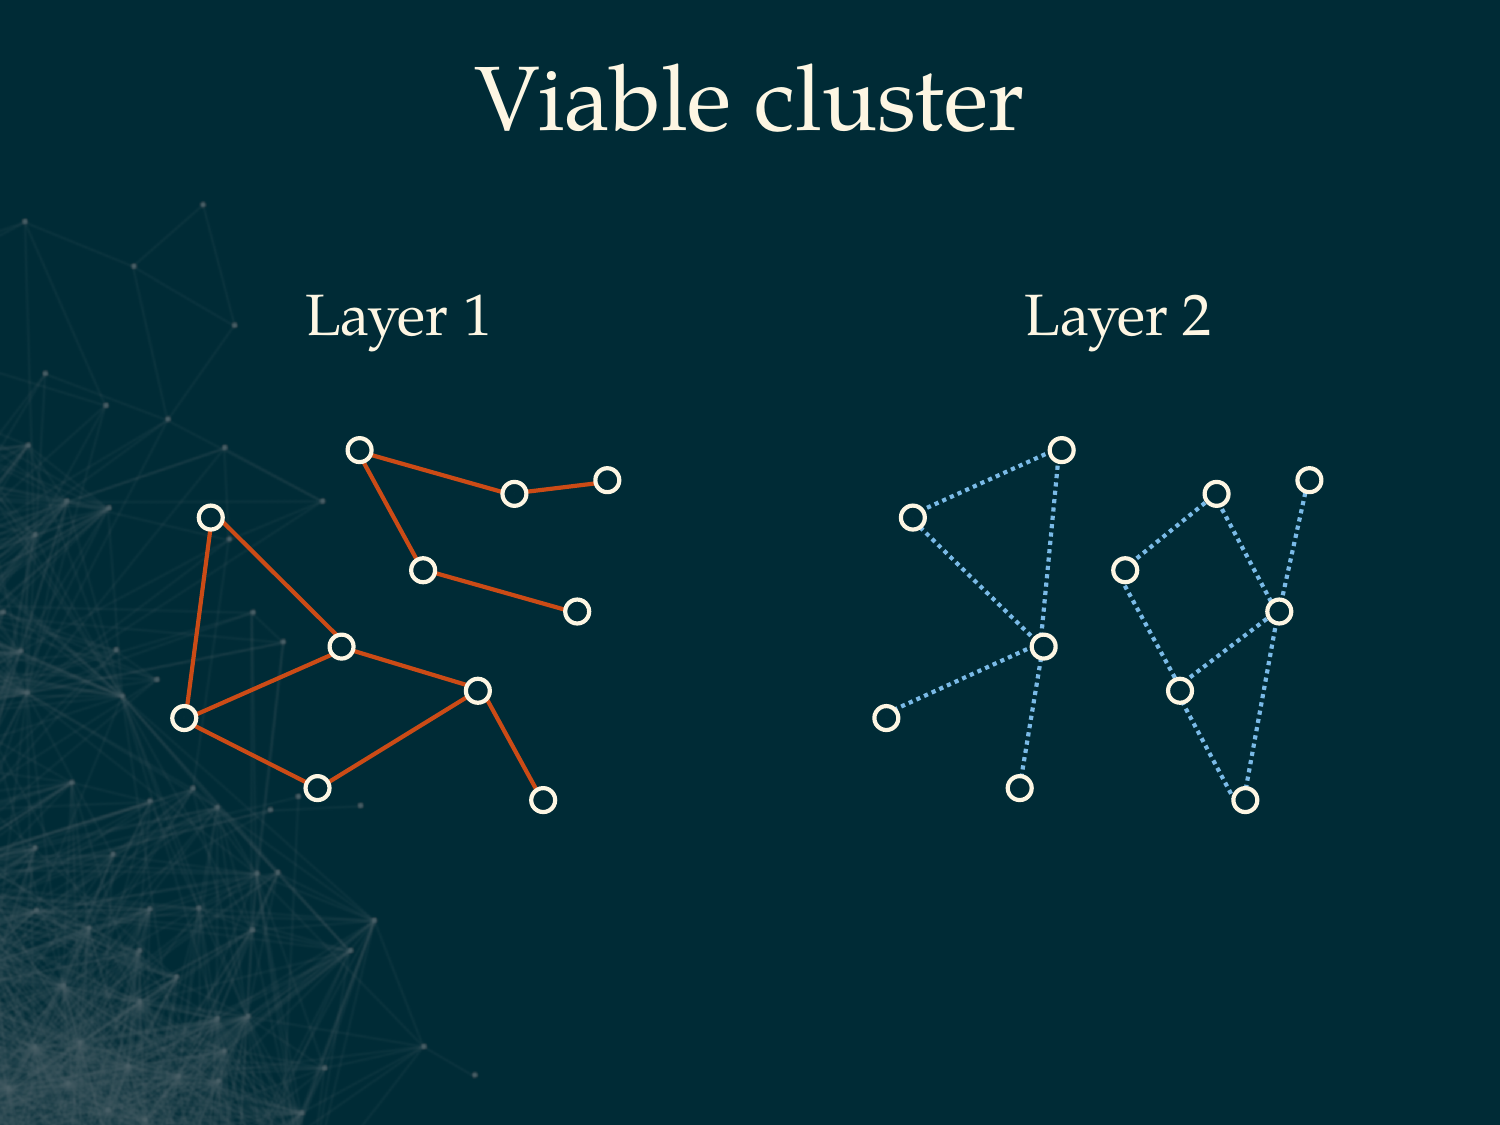

Viable cluster
Layer 1
Layer 2
B
C
C
A
D
B
F
E
G
E
D
B
C
C
A
D
B
F
E
G
E
D